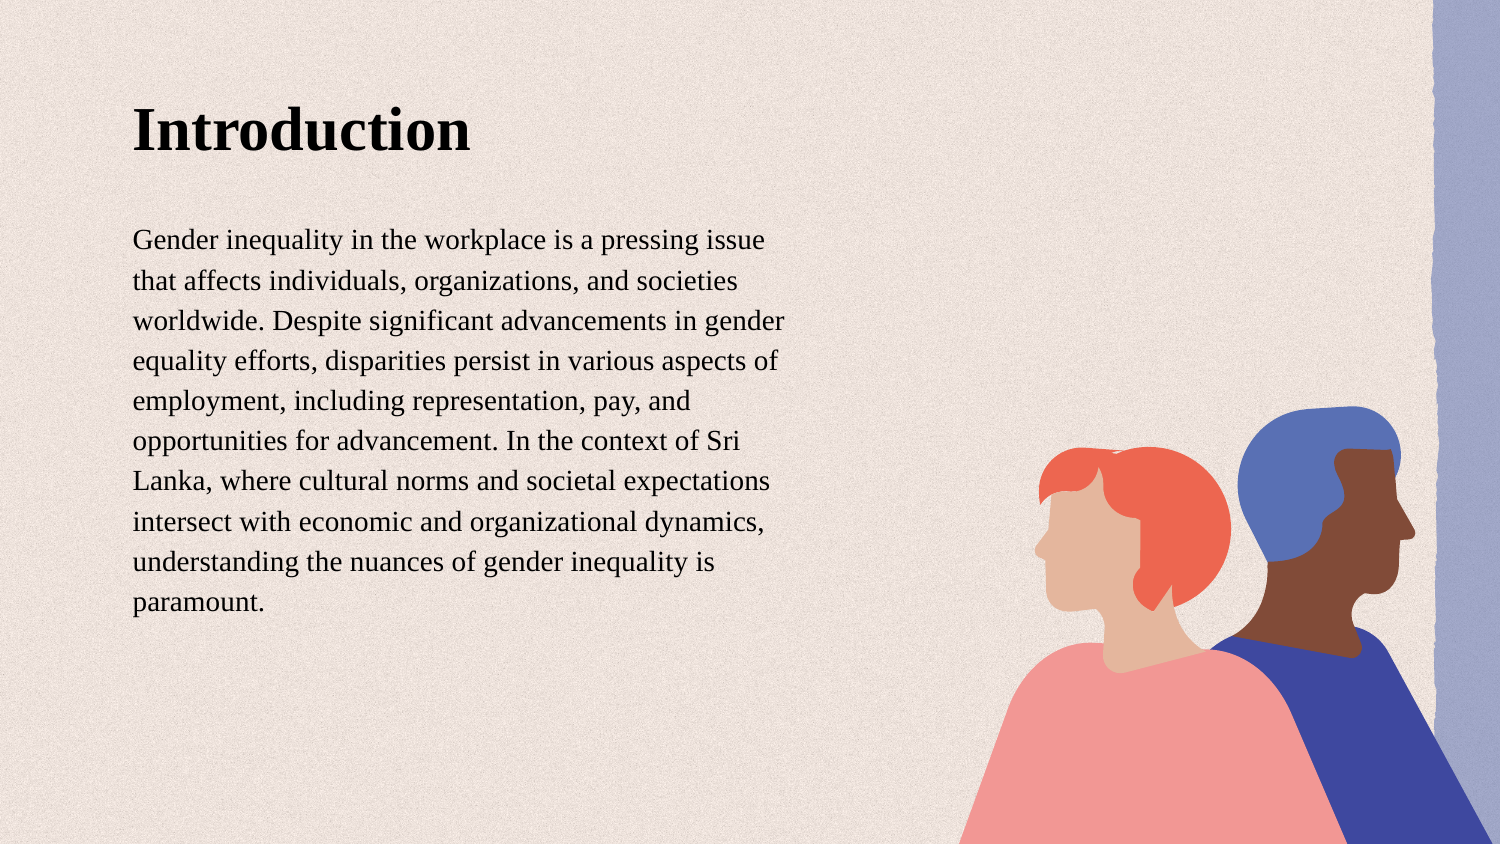

# Introduction
Gender inequality in the workplace is a pressing issue that affects individuals, organizations, and societies worldwide. Despite significant advancements in gender equality efforts, disparities persist in various aspects of employment, including representation, pay, and opportunities for advancement. In the context of Sri Lanka, where cultural norms and societal expectations intersect with economic and organizational dynamics, understanding the nuances of gender inequality is paramount.